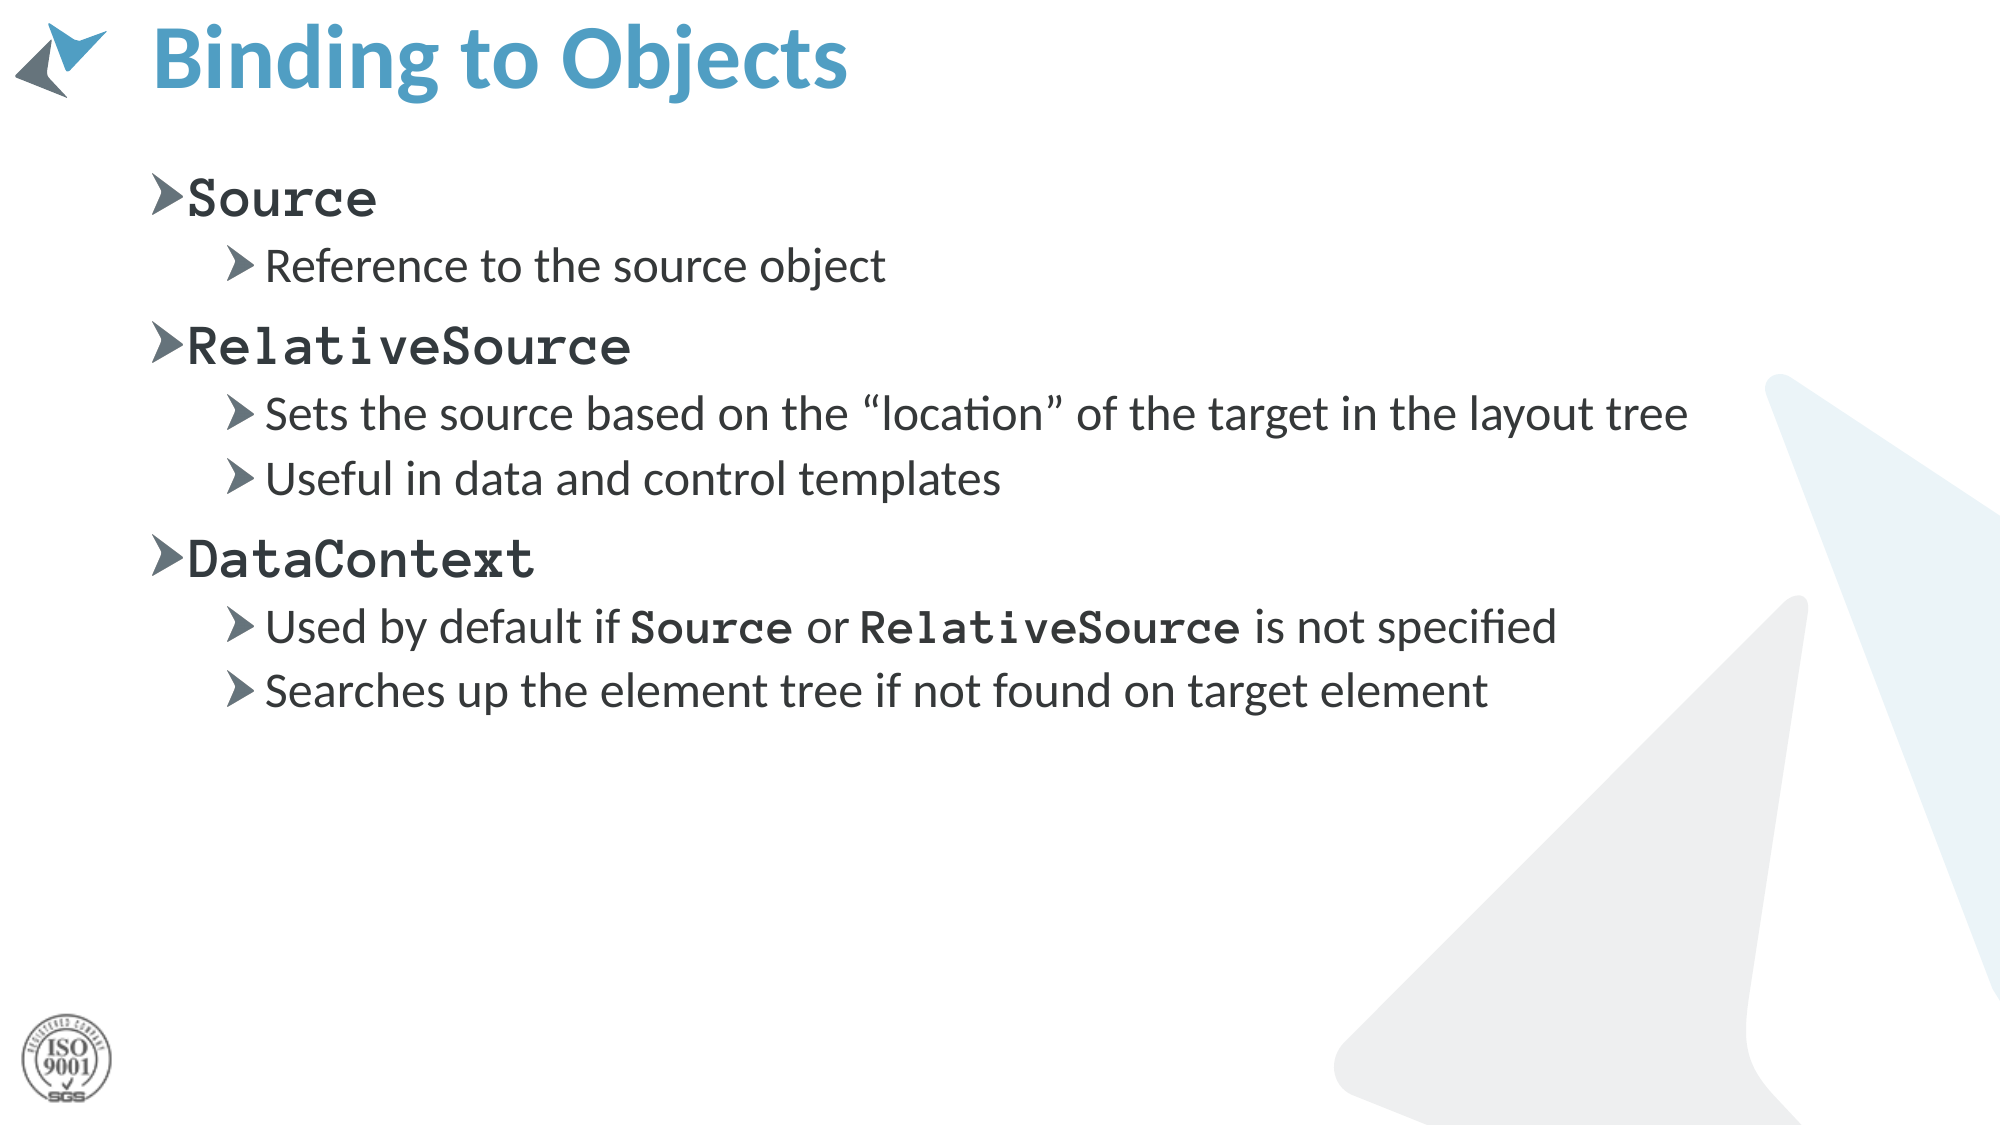

# Binding to Objects
Source
Reference to the source object
RelativeSource
Sets the source based on the “location” of the target in the layout tree
Useful in data and control templates
DataContext
Used by default if Source or RelativeSource is not specified
Searches up the element tree if not found on target element